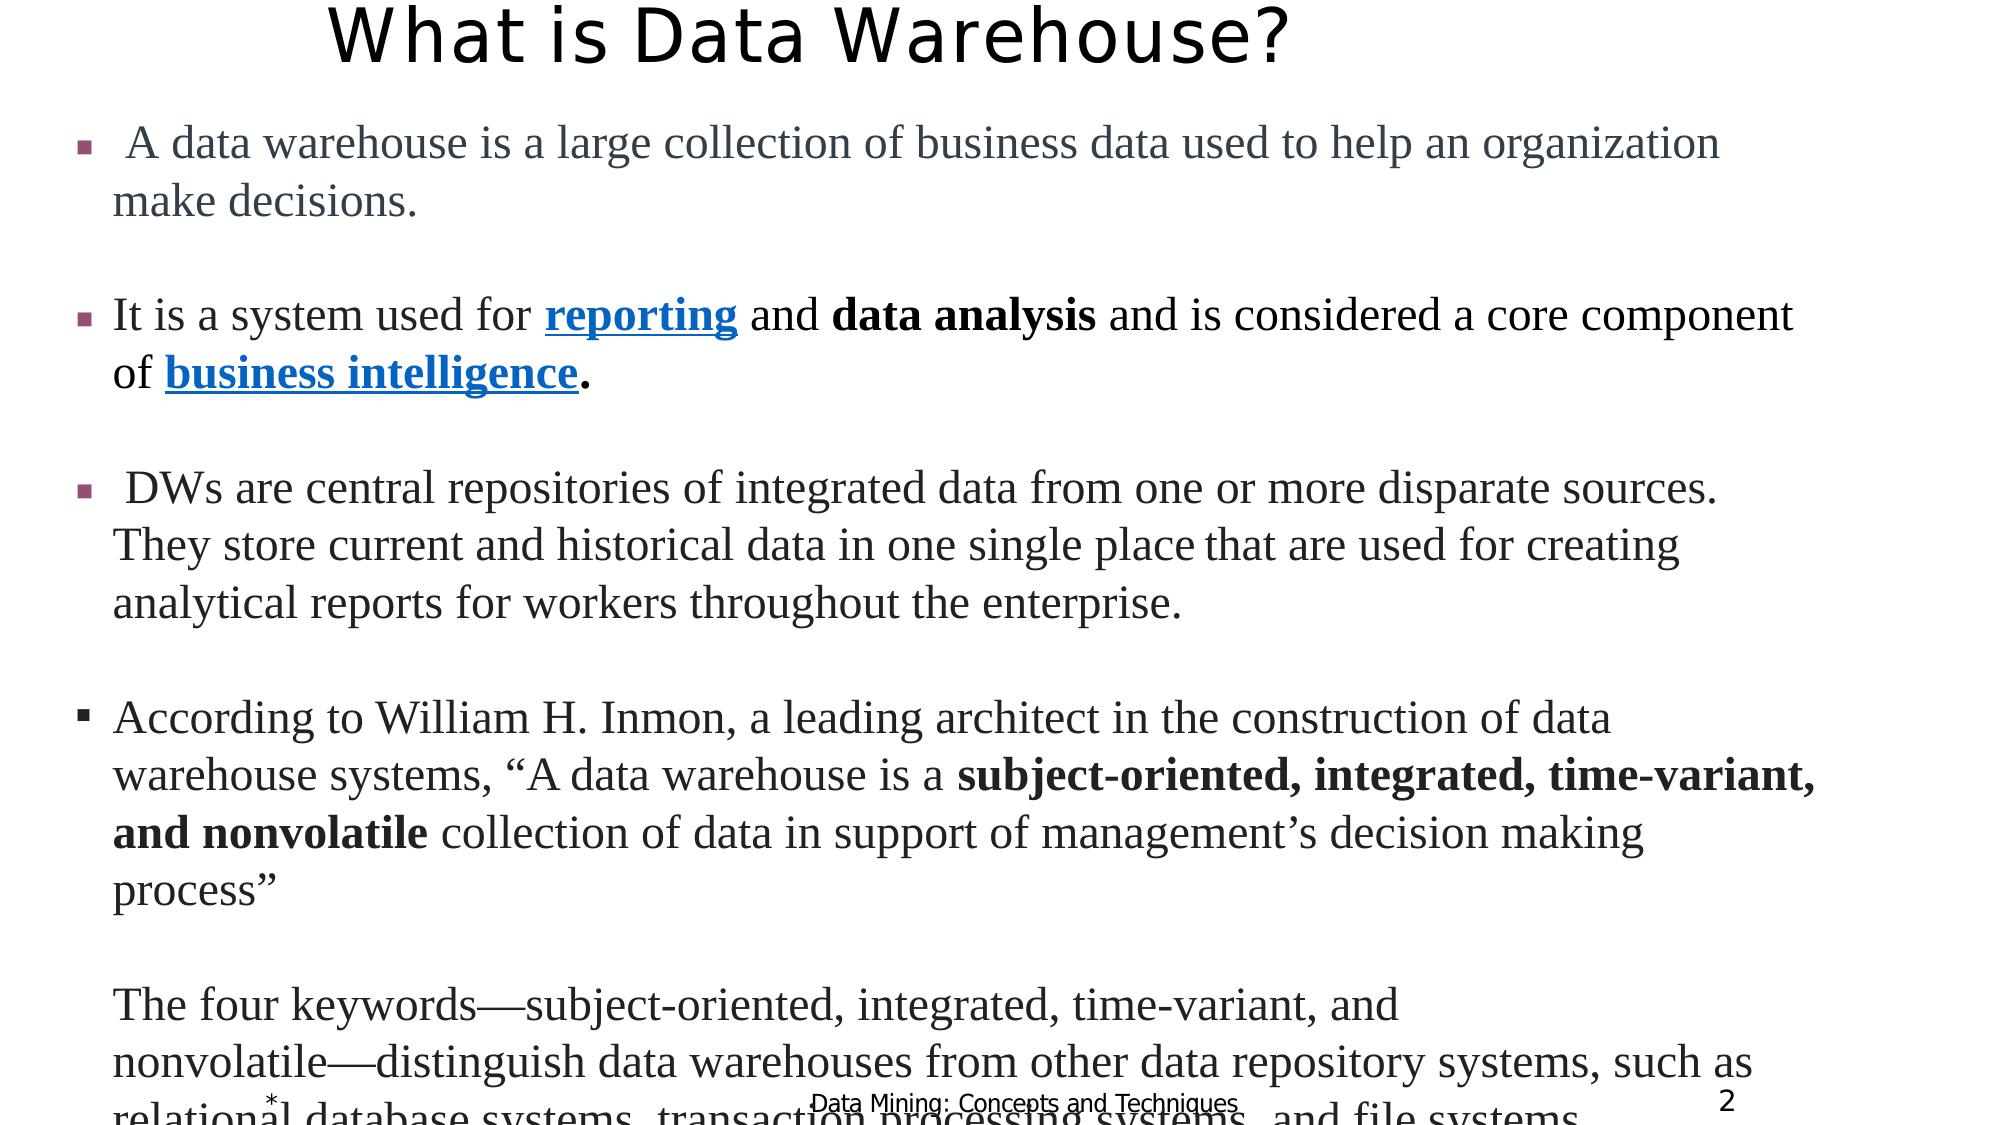

# What is Data Warehouse?

 A data warehouse is a large collection of business data used to help an organization make decisions.

It is a system used for reporting and data analysis and is considered a core component of business intelligence.

 DWs are central repositories of integrated data from one or more disparate sources. They store current and historical data in one single place that are used for creating analytical reports for workers throughout the enterprise.

According to William H. Inmon, a leading architect in the construction of data warehouse systems, “A data warehouse is a subject-oriented, integrated, time-variant, and nonvolatile collection of data in support of management’s decision making process”

The four keywords—subject-oriented, integrated, time-variant, and
nonvolatile—distinguish data warehouses from other data repository systems, such as
relational database systems, transaction processing systems, and file systems.

*
2
Data Mining: Concepts and Techniques